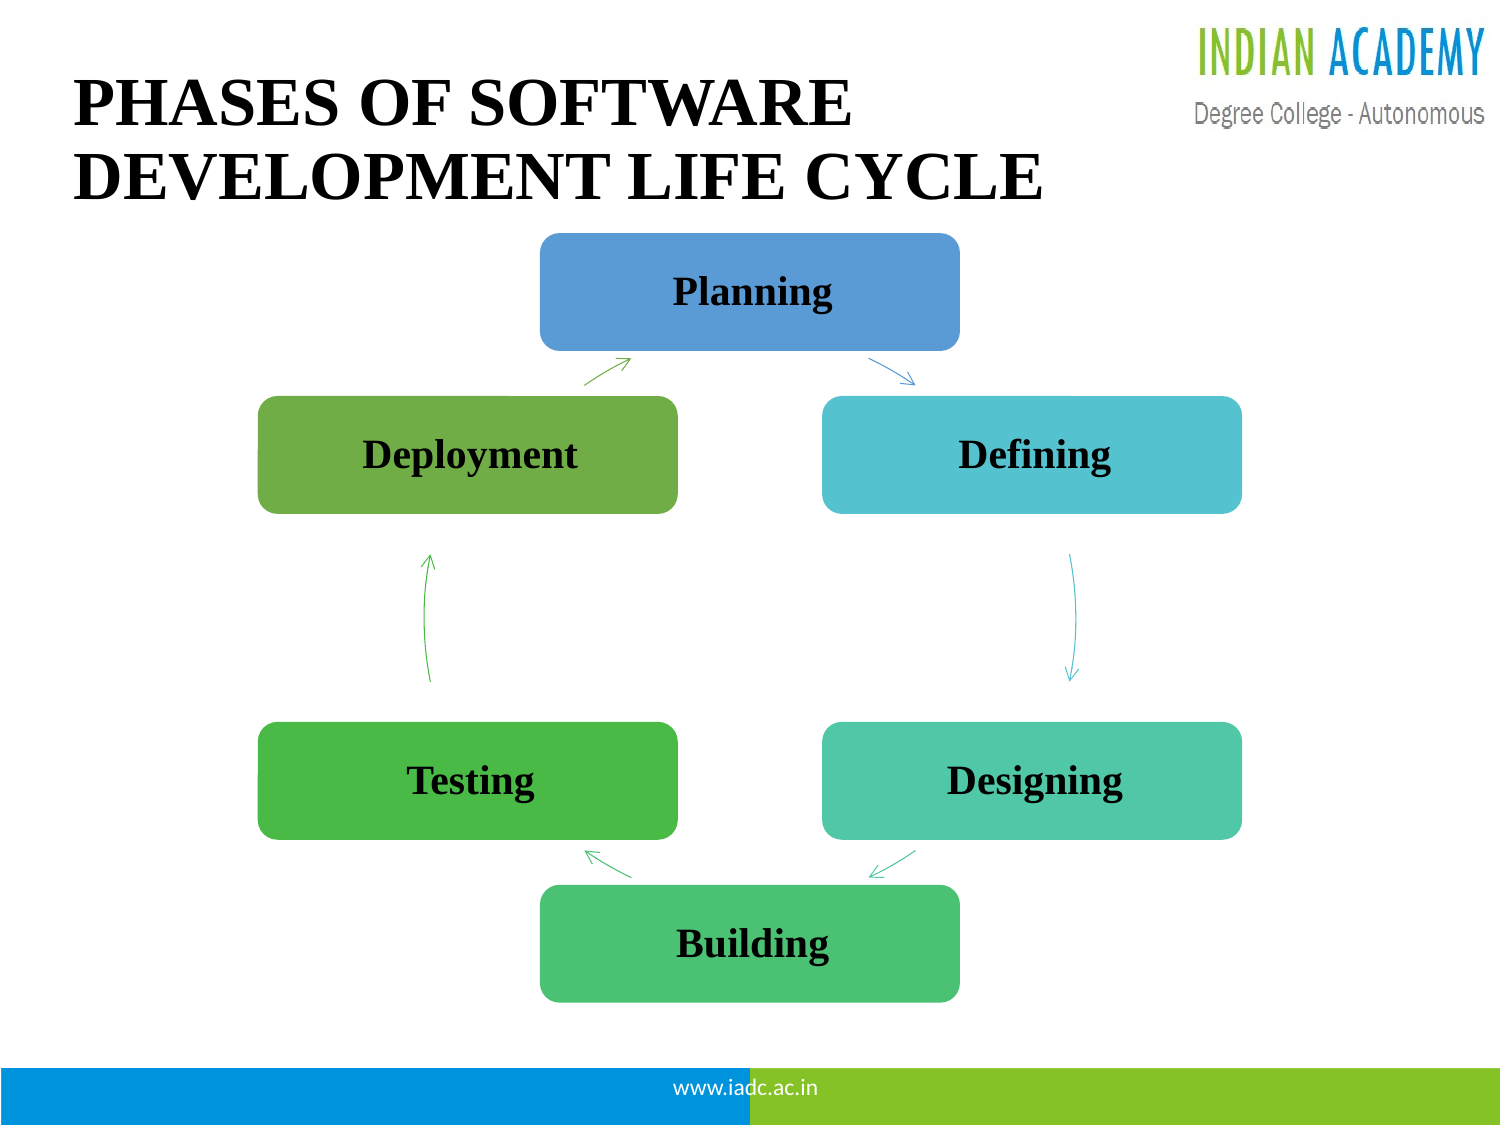

# PHASES OF SOFTWARE DEVELOPMENT LIFE CYCLE
Planning
Defining
Designing
Building
Testing
Deployment